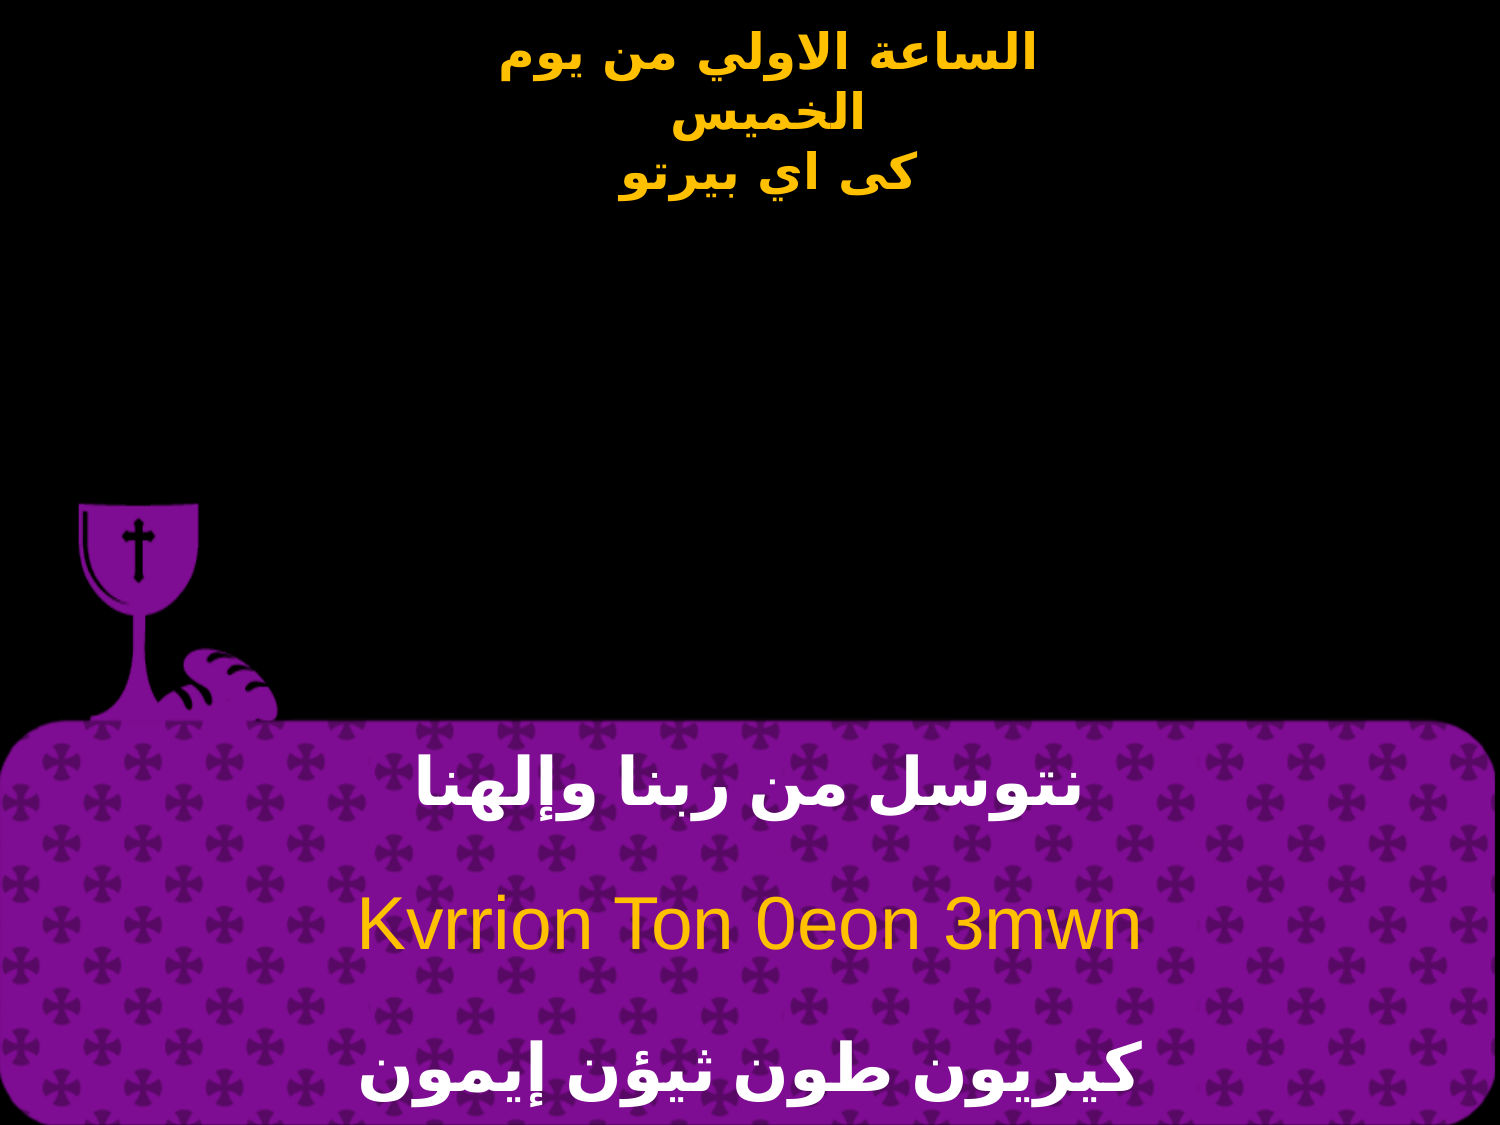

# نتوسل من ربنا وإلهنا
Kvrrion Ton 0eon 3mwn
كيريون طون ثيؤن إيمون